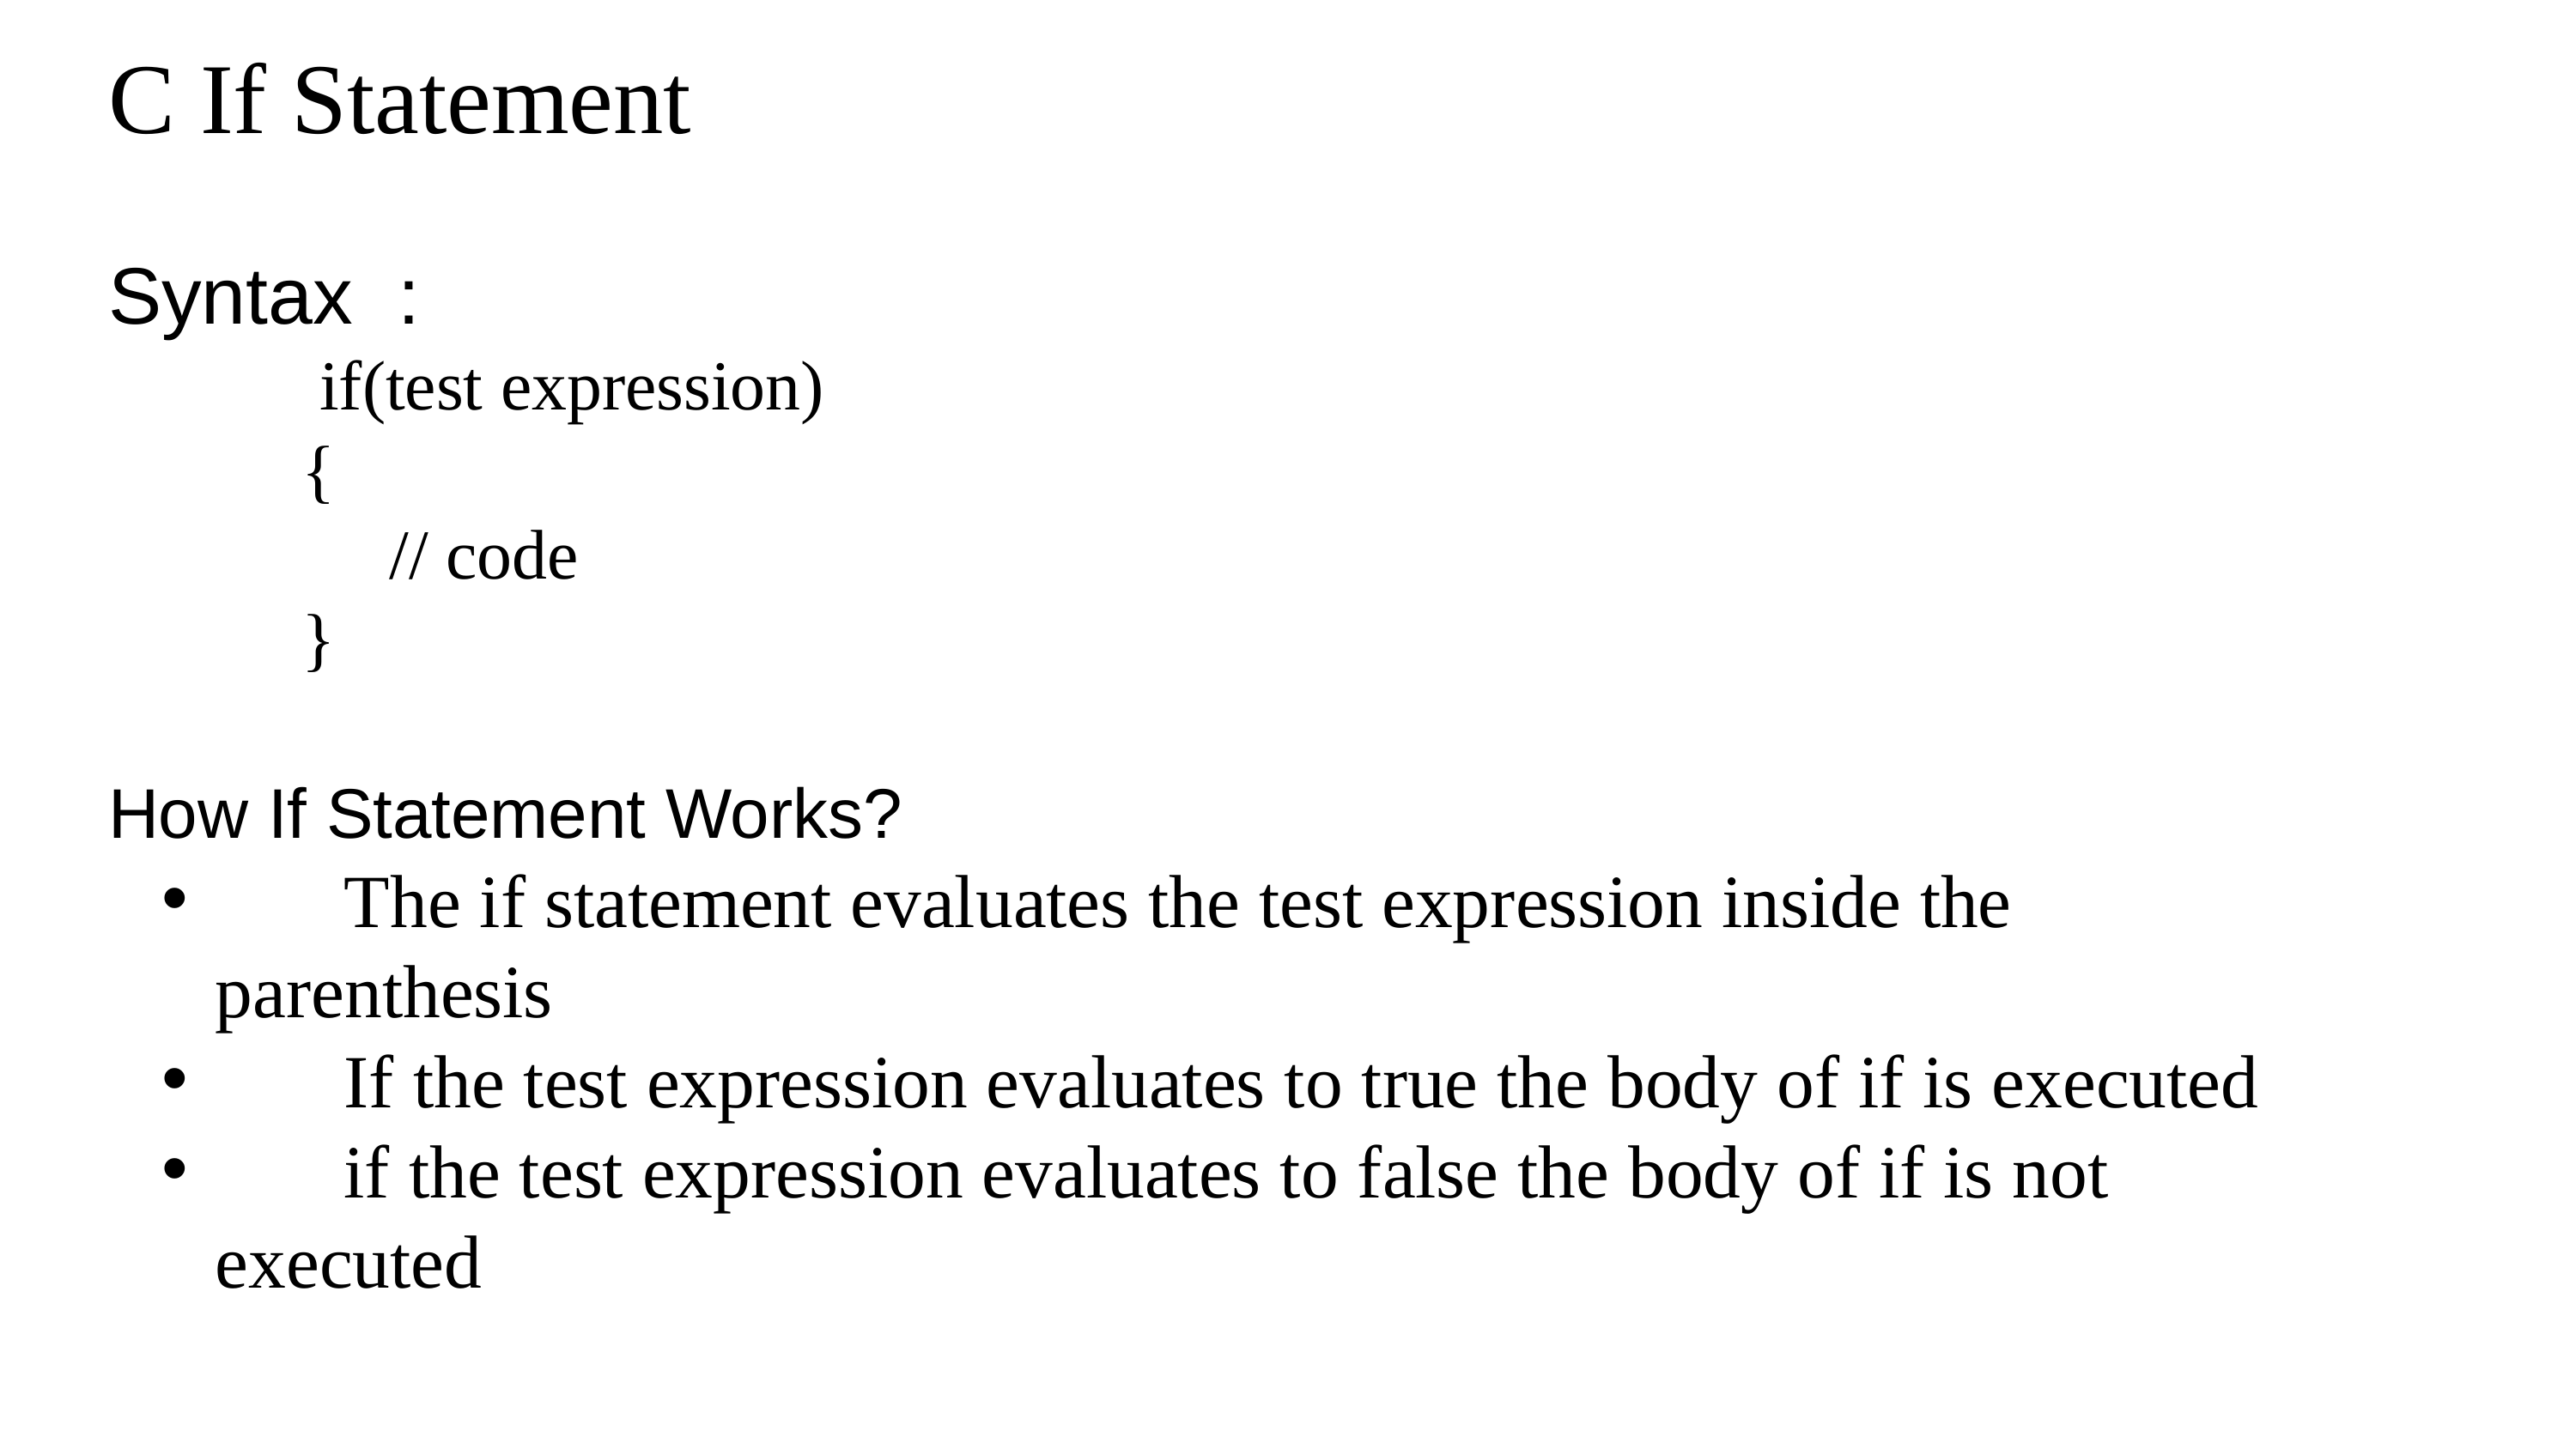

C If Statement

Syntax  :
            if(test expression)
           {
                // code
           }

How If Statement Works?
	The if statement evaluates the test expression inside the      parenthesis
	If the test expression evaluates to true the body of if is executed
	if the test expression evaluates to false the body of if is not executed